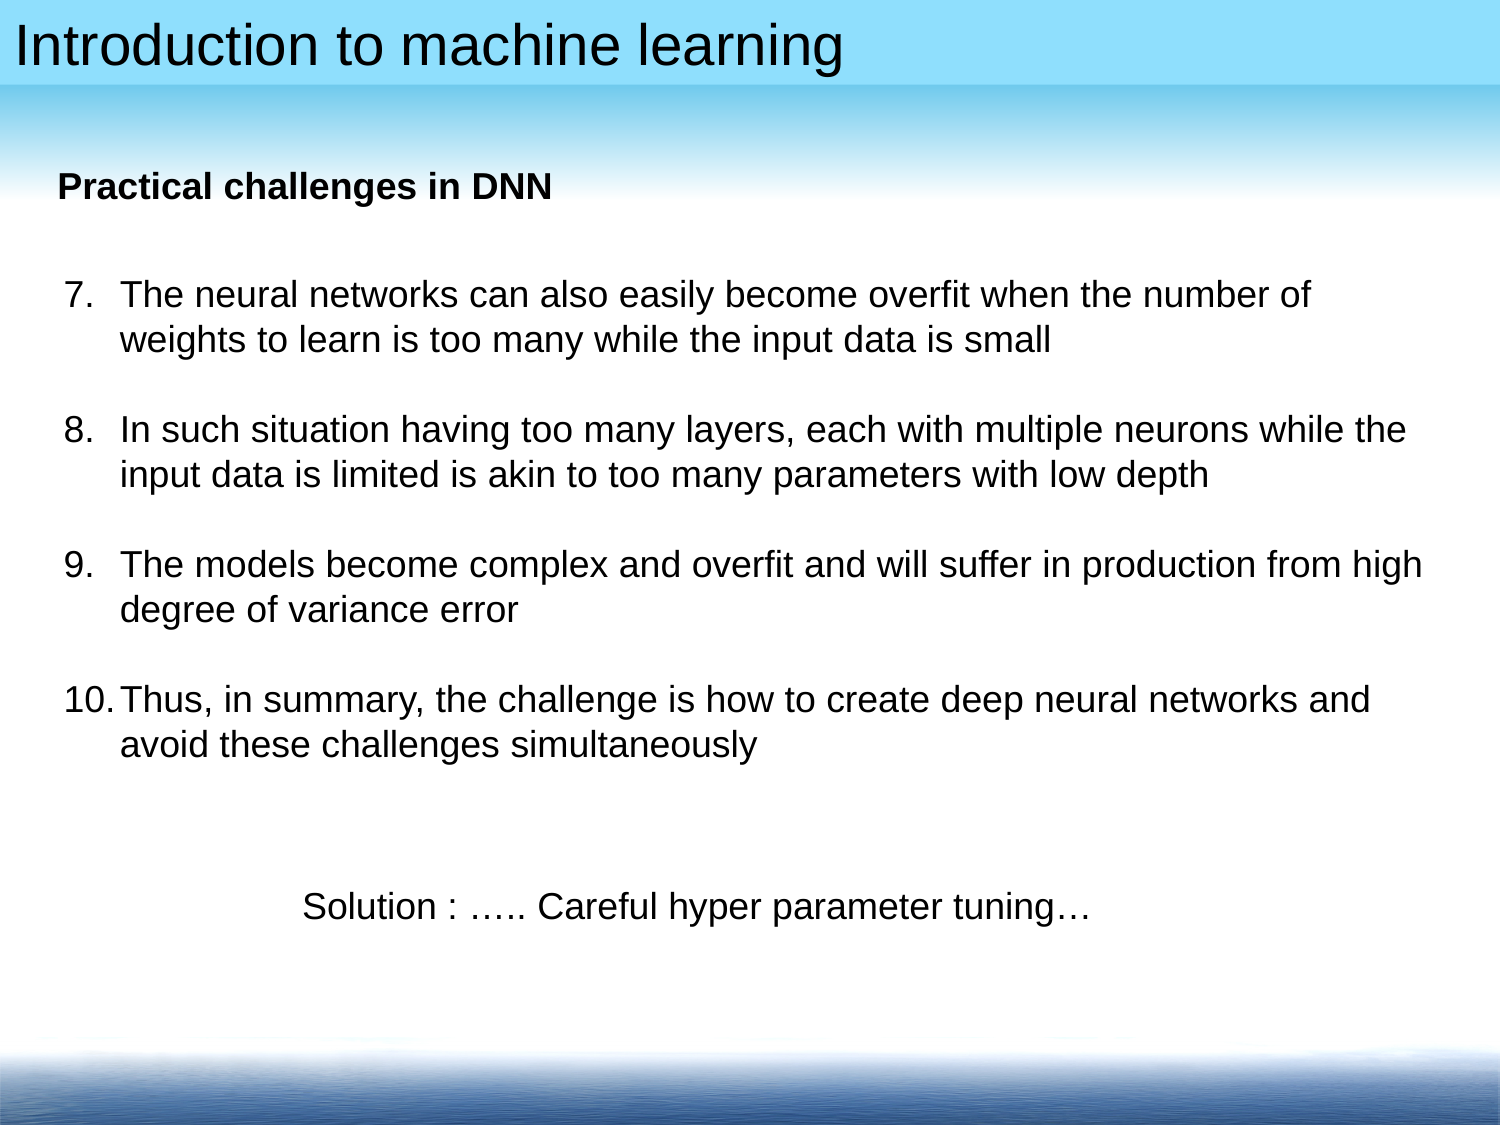

Practical challenges in DNN
The neural networks can also easily become overfit when the number of weights to learn is too many while the input data is small

In such situation having too many layers, each with multiple neurons while the input data is limited is akin to too many parameters with low depth

The models become complex and overfit and will suffer in production from high degree of variance error

Thus, in summary, the challenge is how to create deep neural networks and avoid these challenges simultaneously

Solution : ….. Careful hyper parameter tuning…